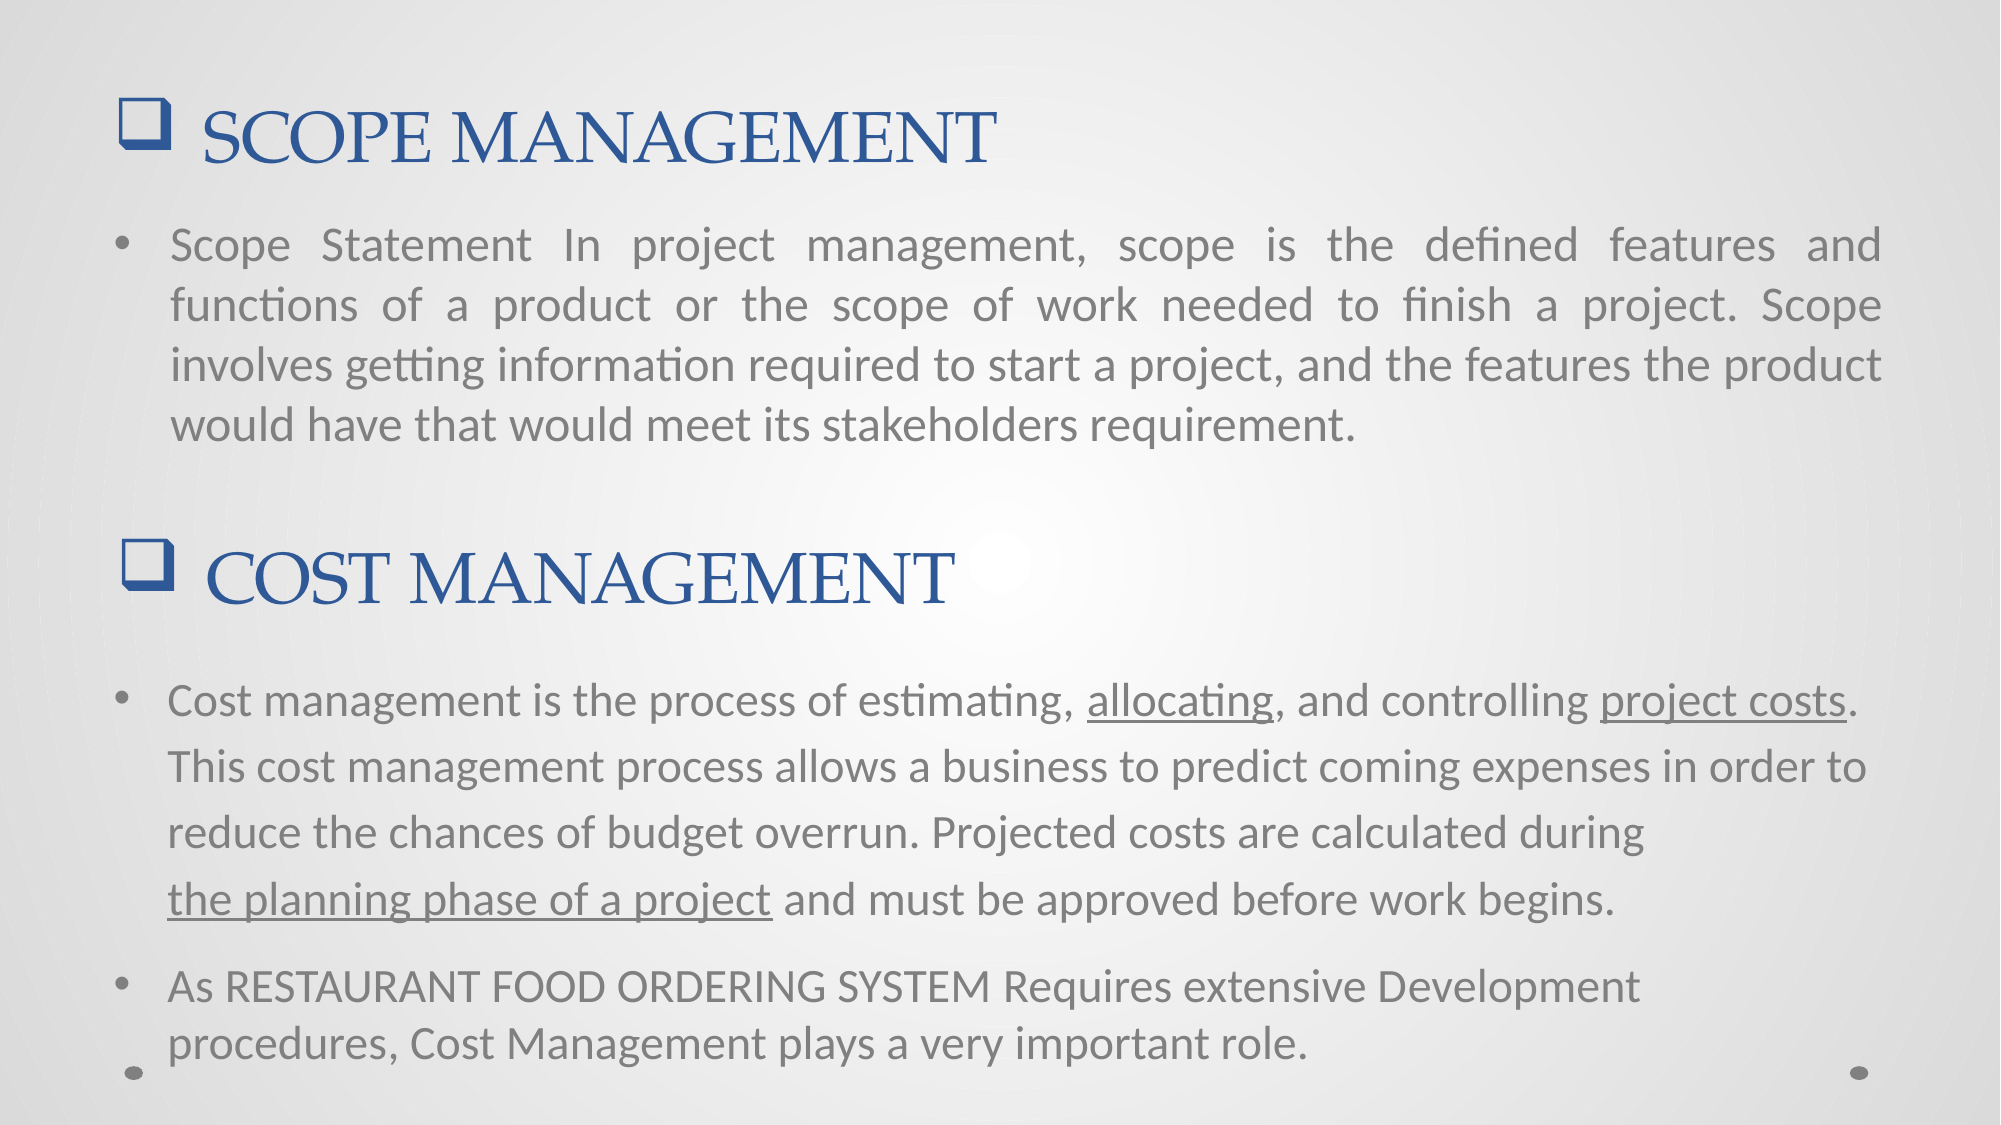

# SCOPE MANAGEMENT
Scope Statement In project management, scope is the defined features and functions of a product or the scope of work needed to finish a project. Scope involves getting information required to start a project, and the features the product would have that would meet its stakeholders requirement.
COST MANAGEMENT
Cost management is the process of estimating, allocating, and controlling project costs. This cost management process allows a business to predict coming expenses in order to reduce the chances of budget overrun. Projected costs are calculated during the planning phase of a project and must be approved before work begins.
As RESTAURANT FOOD ORDERING SYSTEM Requires extensive Development procedures, Cost Management plays a very important role.